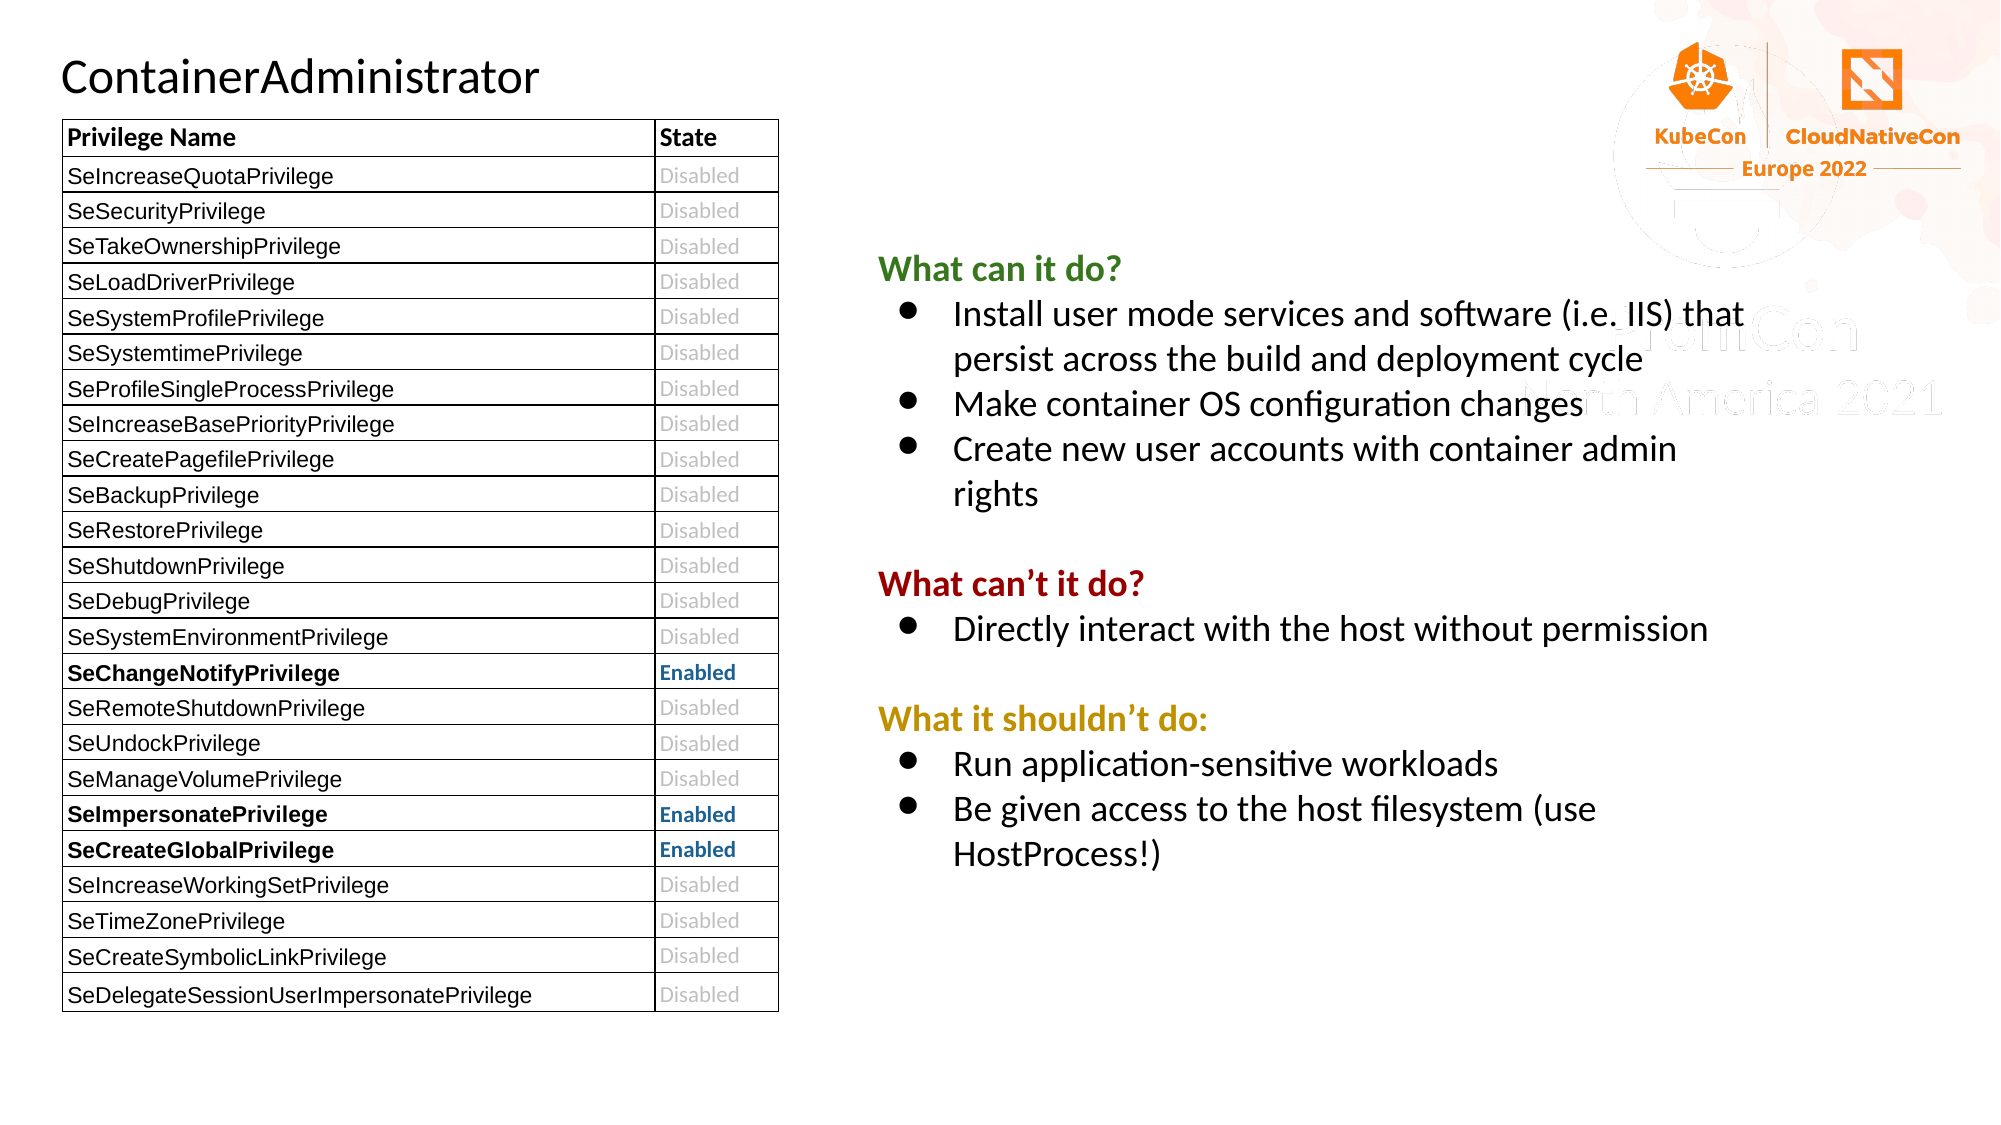

ContainerAdministrator
| Privilege Name | State |
| --- | --- |
| SeIncreaseQuotaPrivilege | Disabled |
| SeSecurityPrivilege | Disabled |
| SeTakeOwnershipPrivilege | Disabled |
| SeLoadDriverPrivilege | Disabled |
| SeSystemProfilePrivilege | Disabled |
| SeSystemtimePrivilege | Disabled |
| SeProfileSingleProcessPrivilege | Disabled |
| SeIncreaseBasePriorityPrivilege | Disabled |
| SeCreatePagefilePrivilege | Disabled |
| SeBackupPrivilege | Disabled |
| SeRestorePrivilege | Disabled |
| SeShutdownPrivilege | Disabled |
| SeDebugPrivilege | Disabled |
| SeSystemEnvironmentPrivilege | Disabled |
| SeChangeNotifyPrivilege | Enabled |
| SeRemoteShutdownPrivilege | Disabled |
| SeUndockPrivilege | Disabled |
| SeManageVolumePrivilege | Disabled |
| SeImpersonatePrivilege | Enabled |
| SeCreateGlobalPrivilege | Enabled |
| SeIncreaseWorkingSetPrivilege | Disabled |
| SeTimeZonePrivilege | Disabled |
| SeCreateSymbolicLinkPrivilege | Disabled |
| SeDelegateSessionUserImpersonatePrivilege | Disabled |
What can it do?
Install user mode services and software (i.e. IIS) that persist across the build and deployment cycle
Make container OS configuration changes
Create new user accounts with container admin rights

What can’t it do?
Directly interact with the host without permission
What it shouldn’t do:
Run application-sensitive workloads
Be given access to the host filesystem (use HostProcess!)